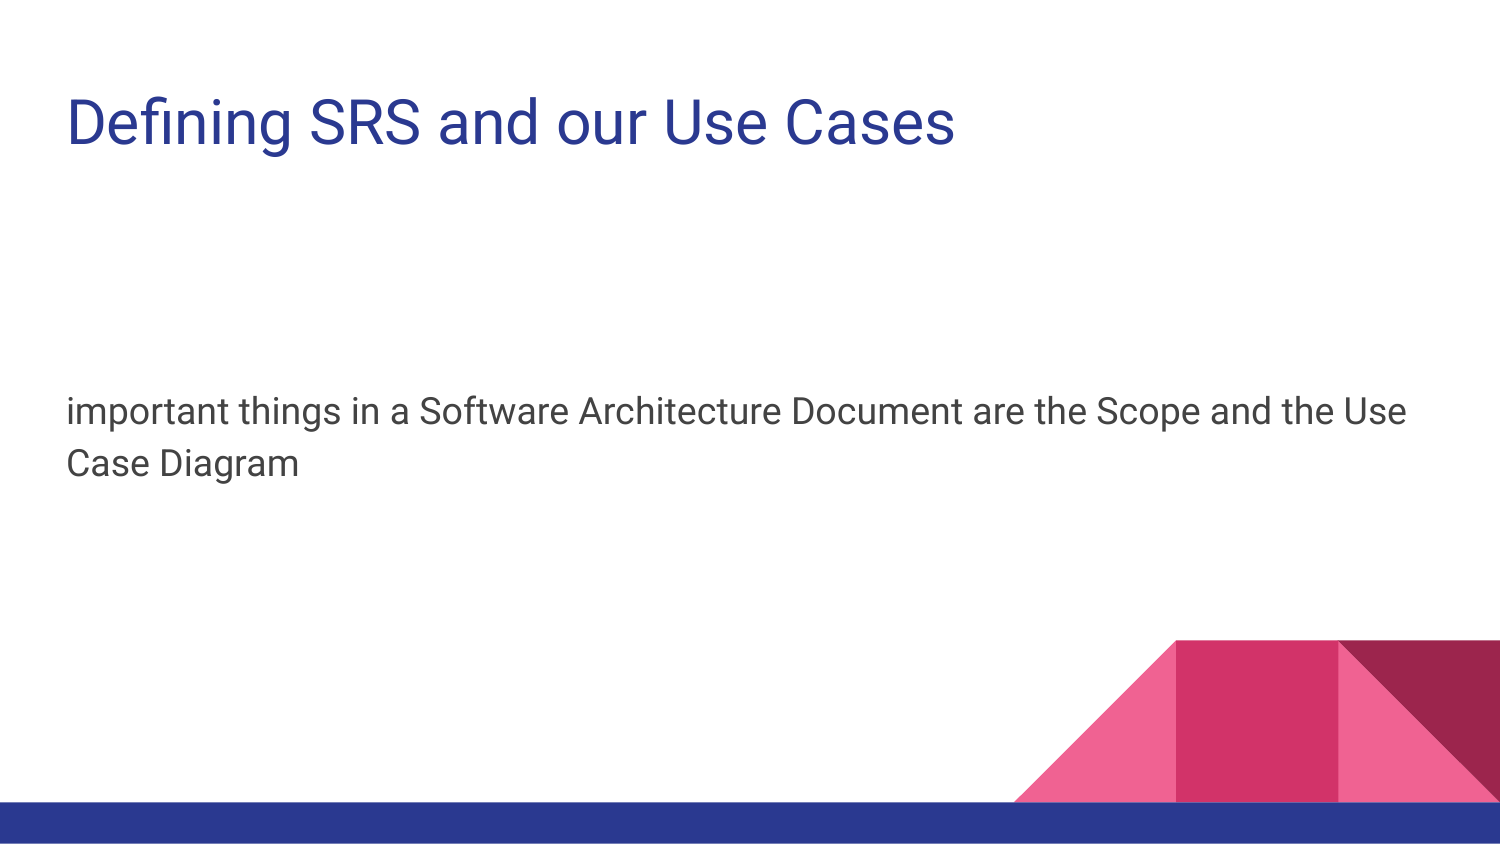

# Defining SRS and our Use Cases

important things in a Software Architecture Document are the Scope and the Use Case Diagram